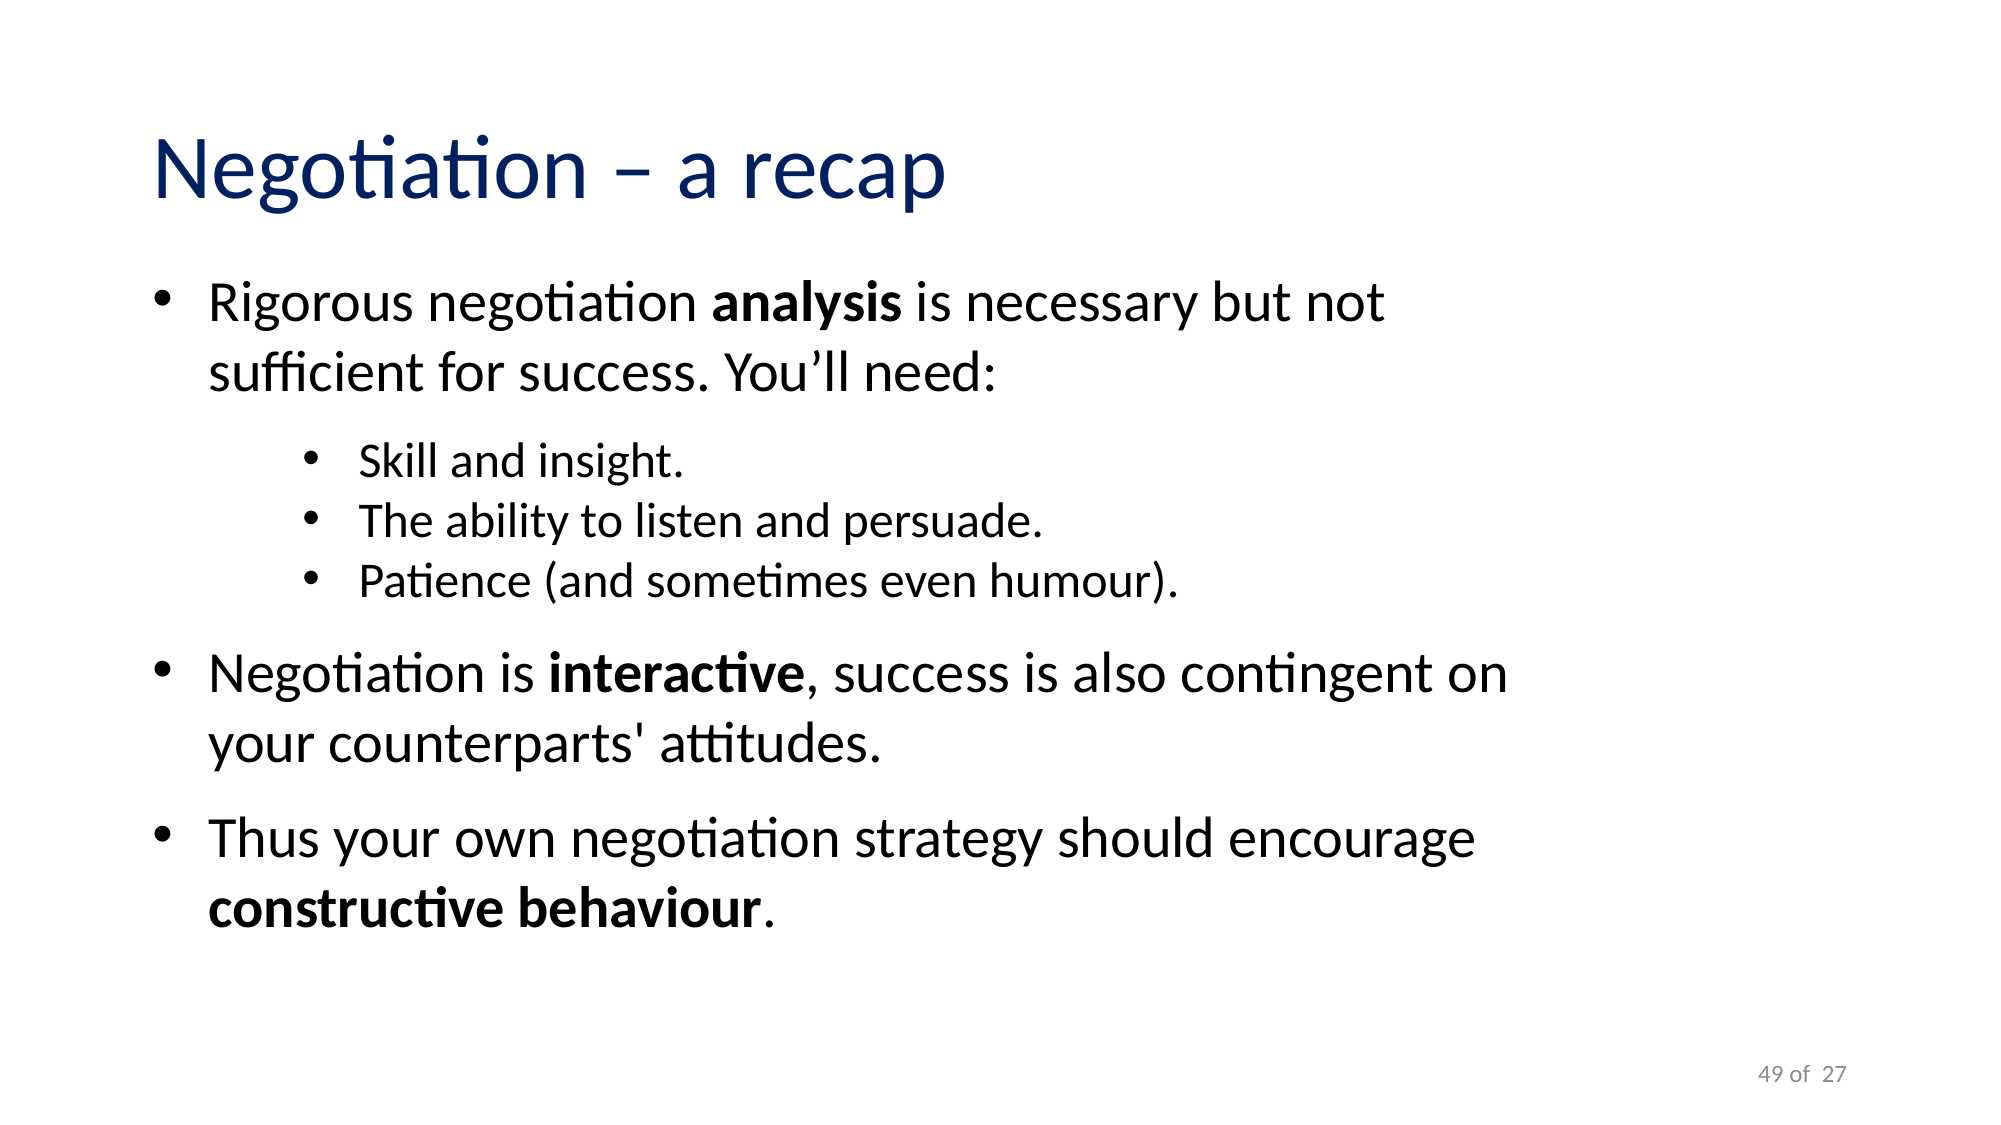

# Negotiation – a recap
Rigorous negotiation analysis is necessary but not sufficient for success. You’ll need:

Skill and insight.
The ability to listen and persuade.
Patience (and sometimes even humour).

Negotiation is interactive, success is also contingent on your counterparts' attitudes.

Thus your own negotiation strategy should encourage constructive behaviour.

49